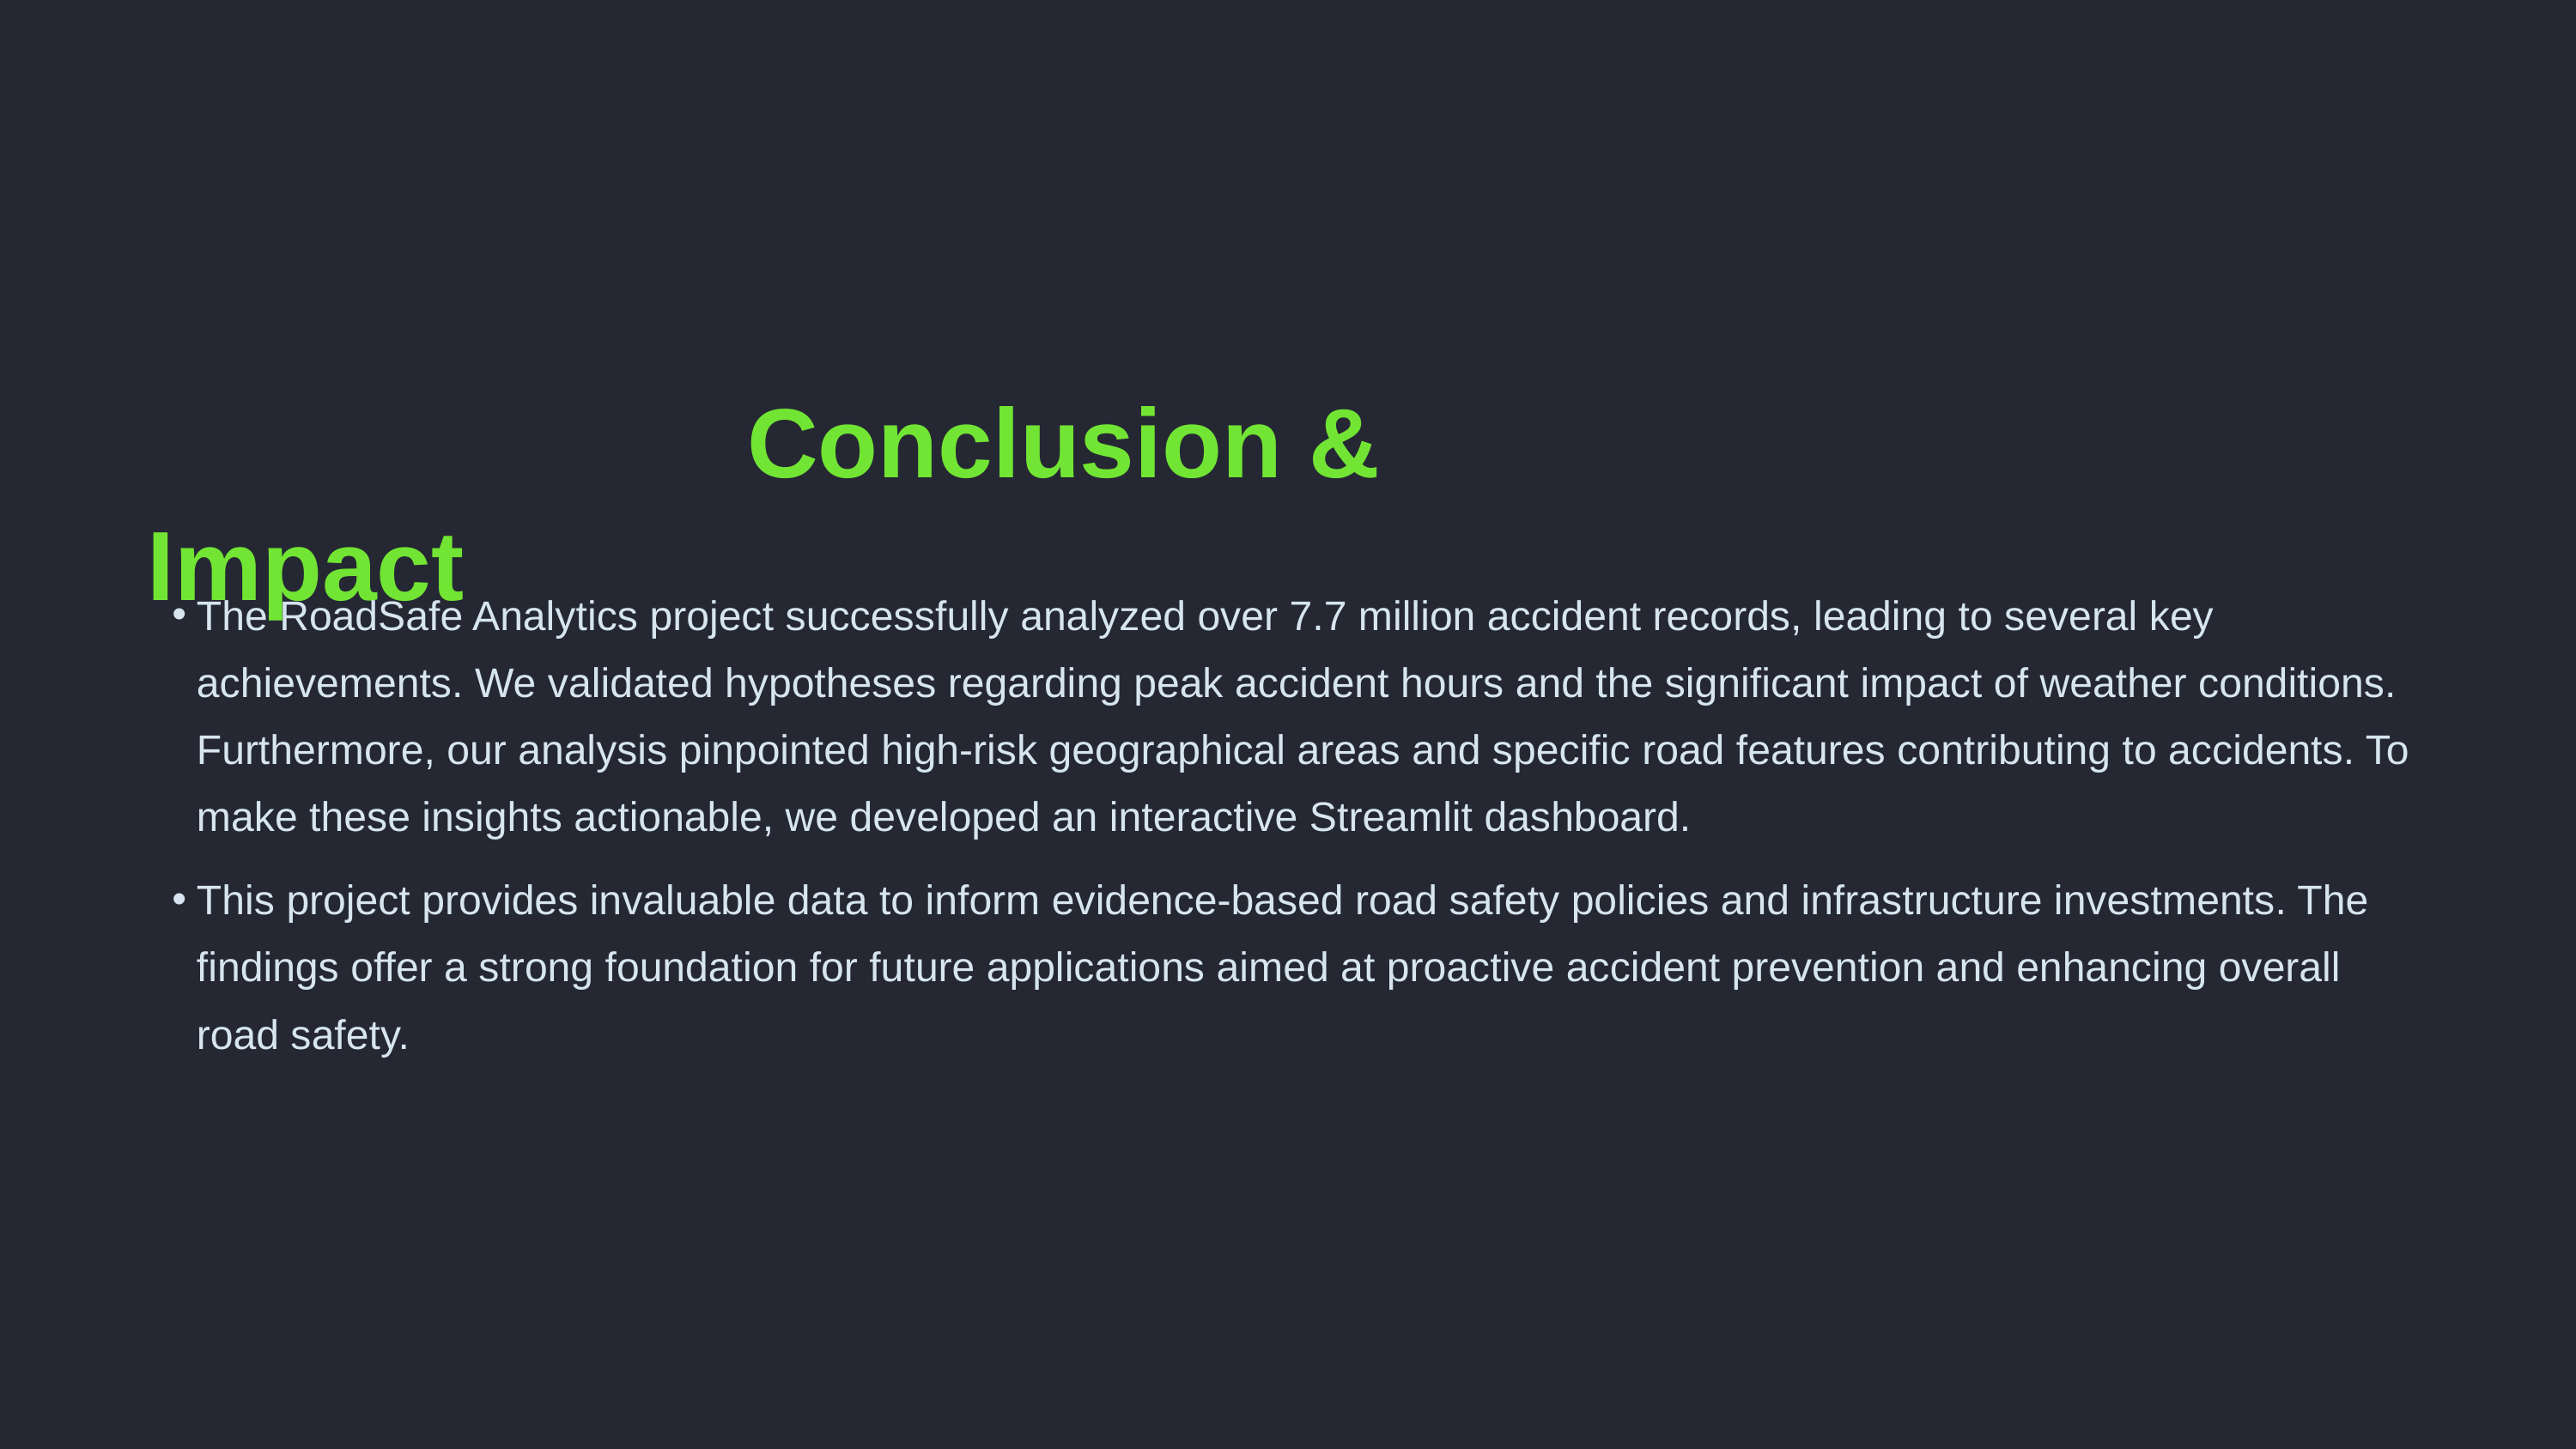

Conclusion & Impact
The RoadSafe Analytics project successfully analyzed over 7.7 million accident records, leading to several key achievements. We validated hypotheses regarding peak accident hours and the significant impact of weather conditions. Furthermore, our analysis pinpointed high-risk geographical areas and specific road features contributing to accidents. To make these insights actionable, we developed an interactive Streamlit dashboard.
This project provides invaluable data to inform evidence-based road safety policies and infrastructure investments. The findings offer a strong foundation for future applications aimed at proactive accident prevention and enhancing overall road safety.